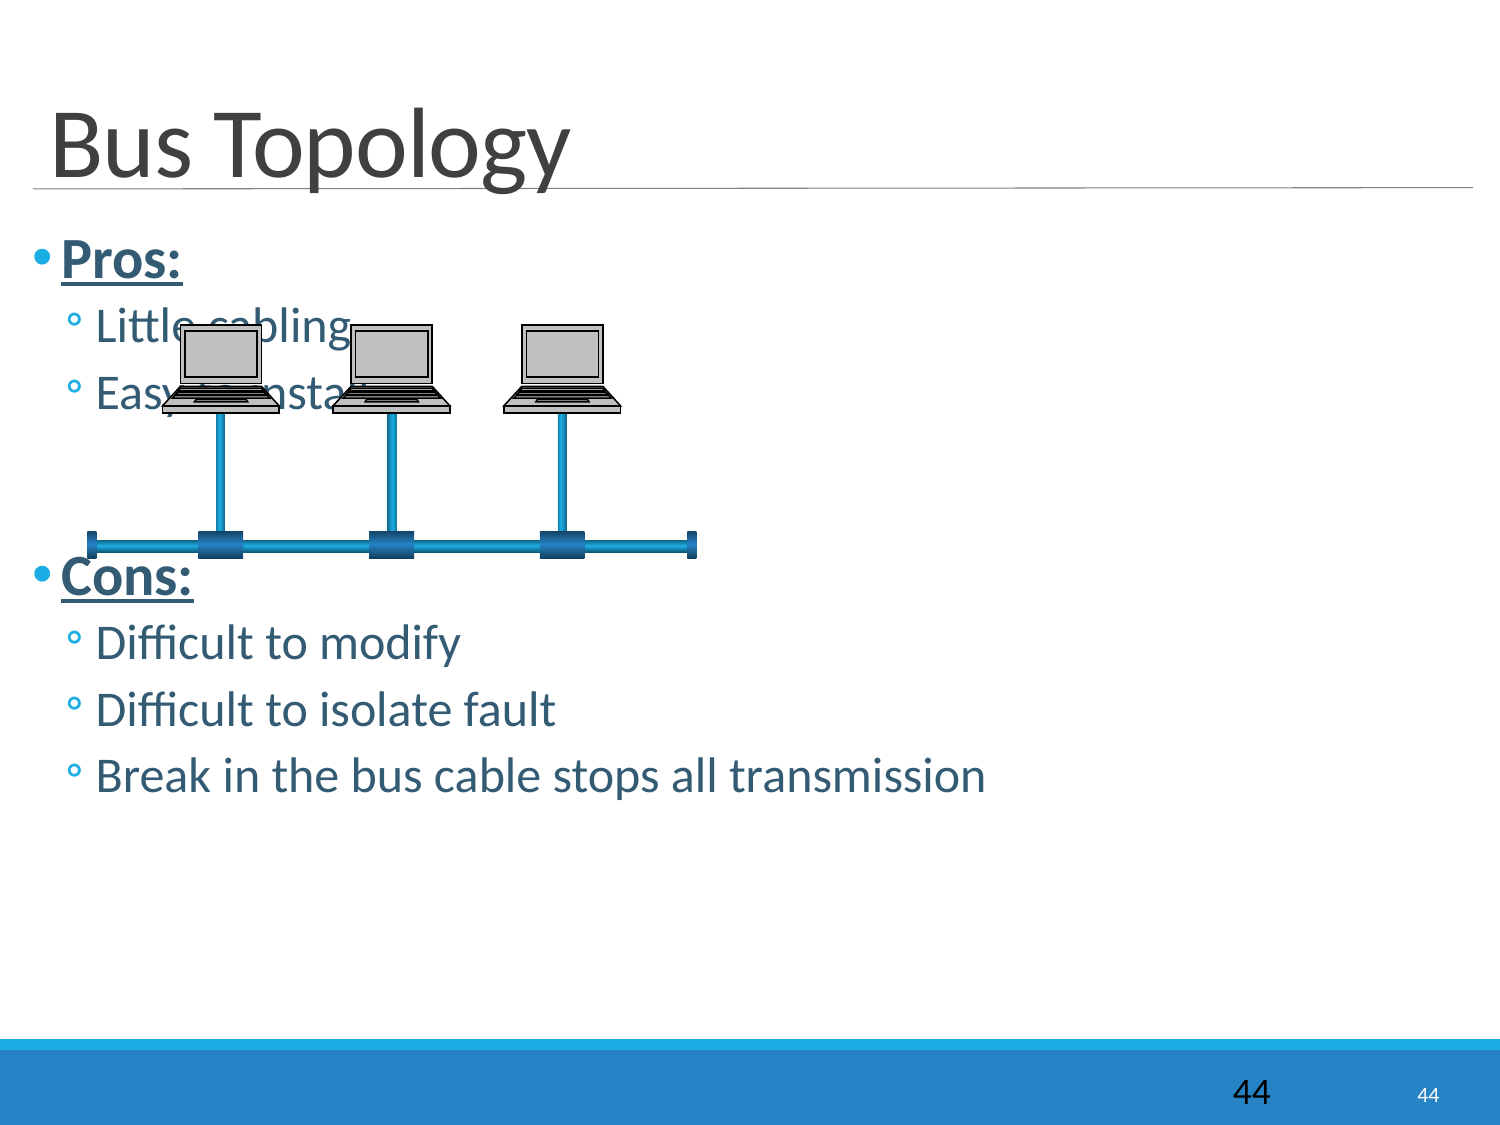

# Bus Topology
Pros:
Little cabling
Easy to install

Cons:
Difficult to modify
Difficult to isolate fault
Break in the bus cable stops all transmission

44